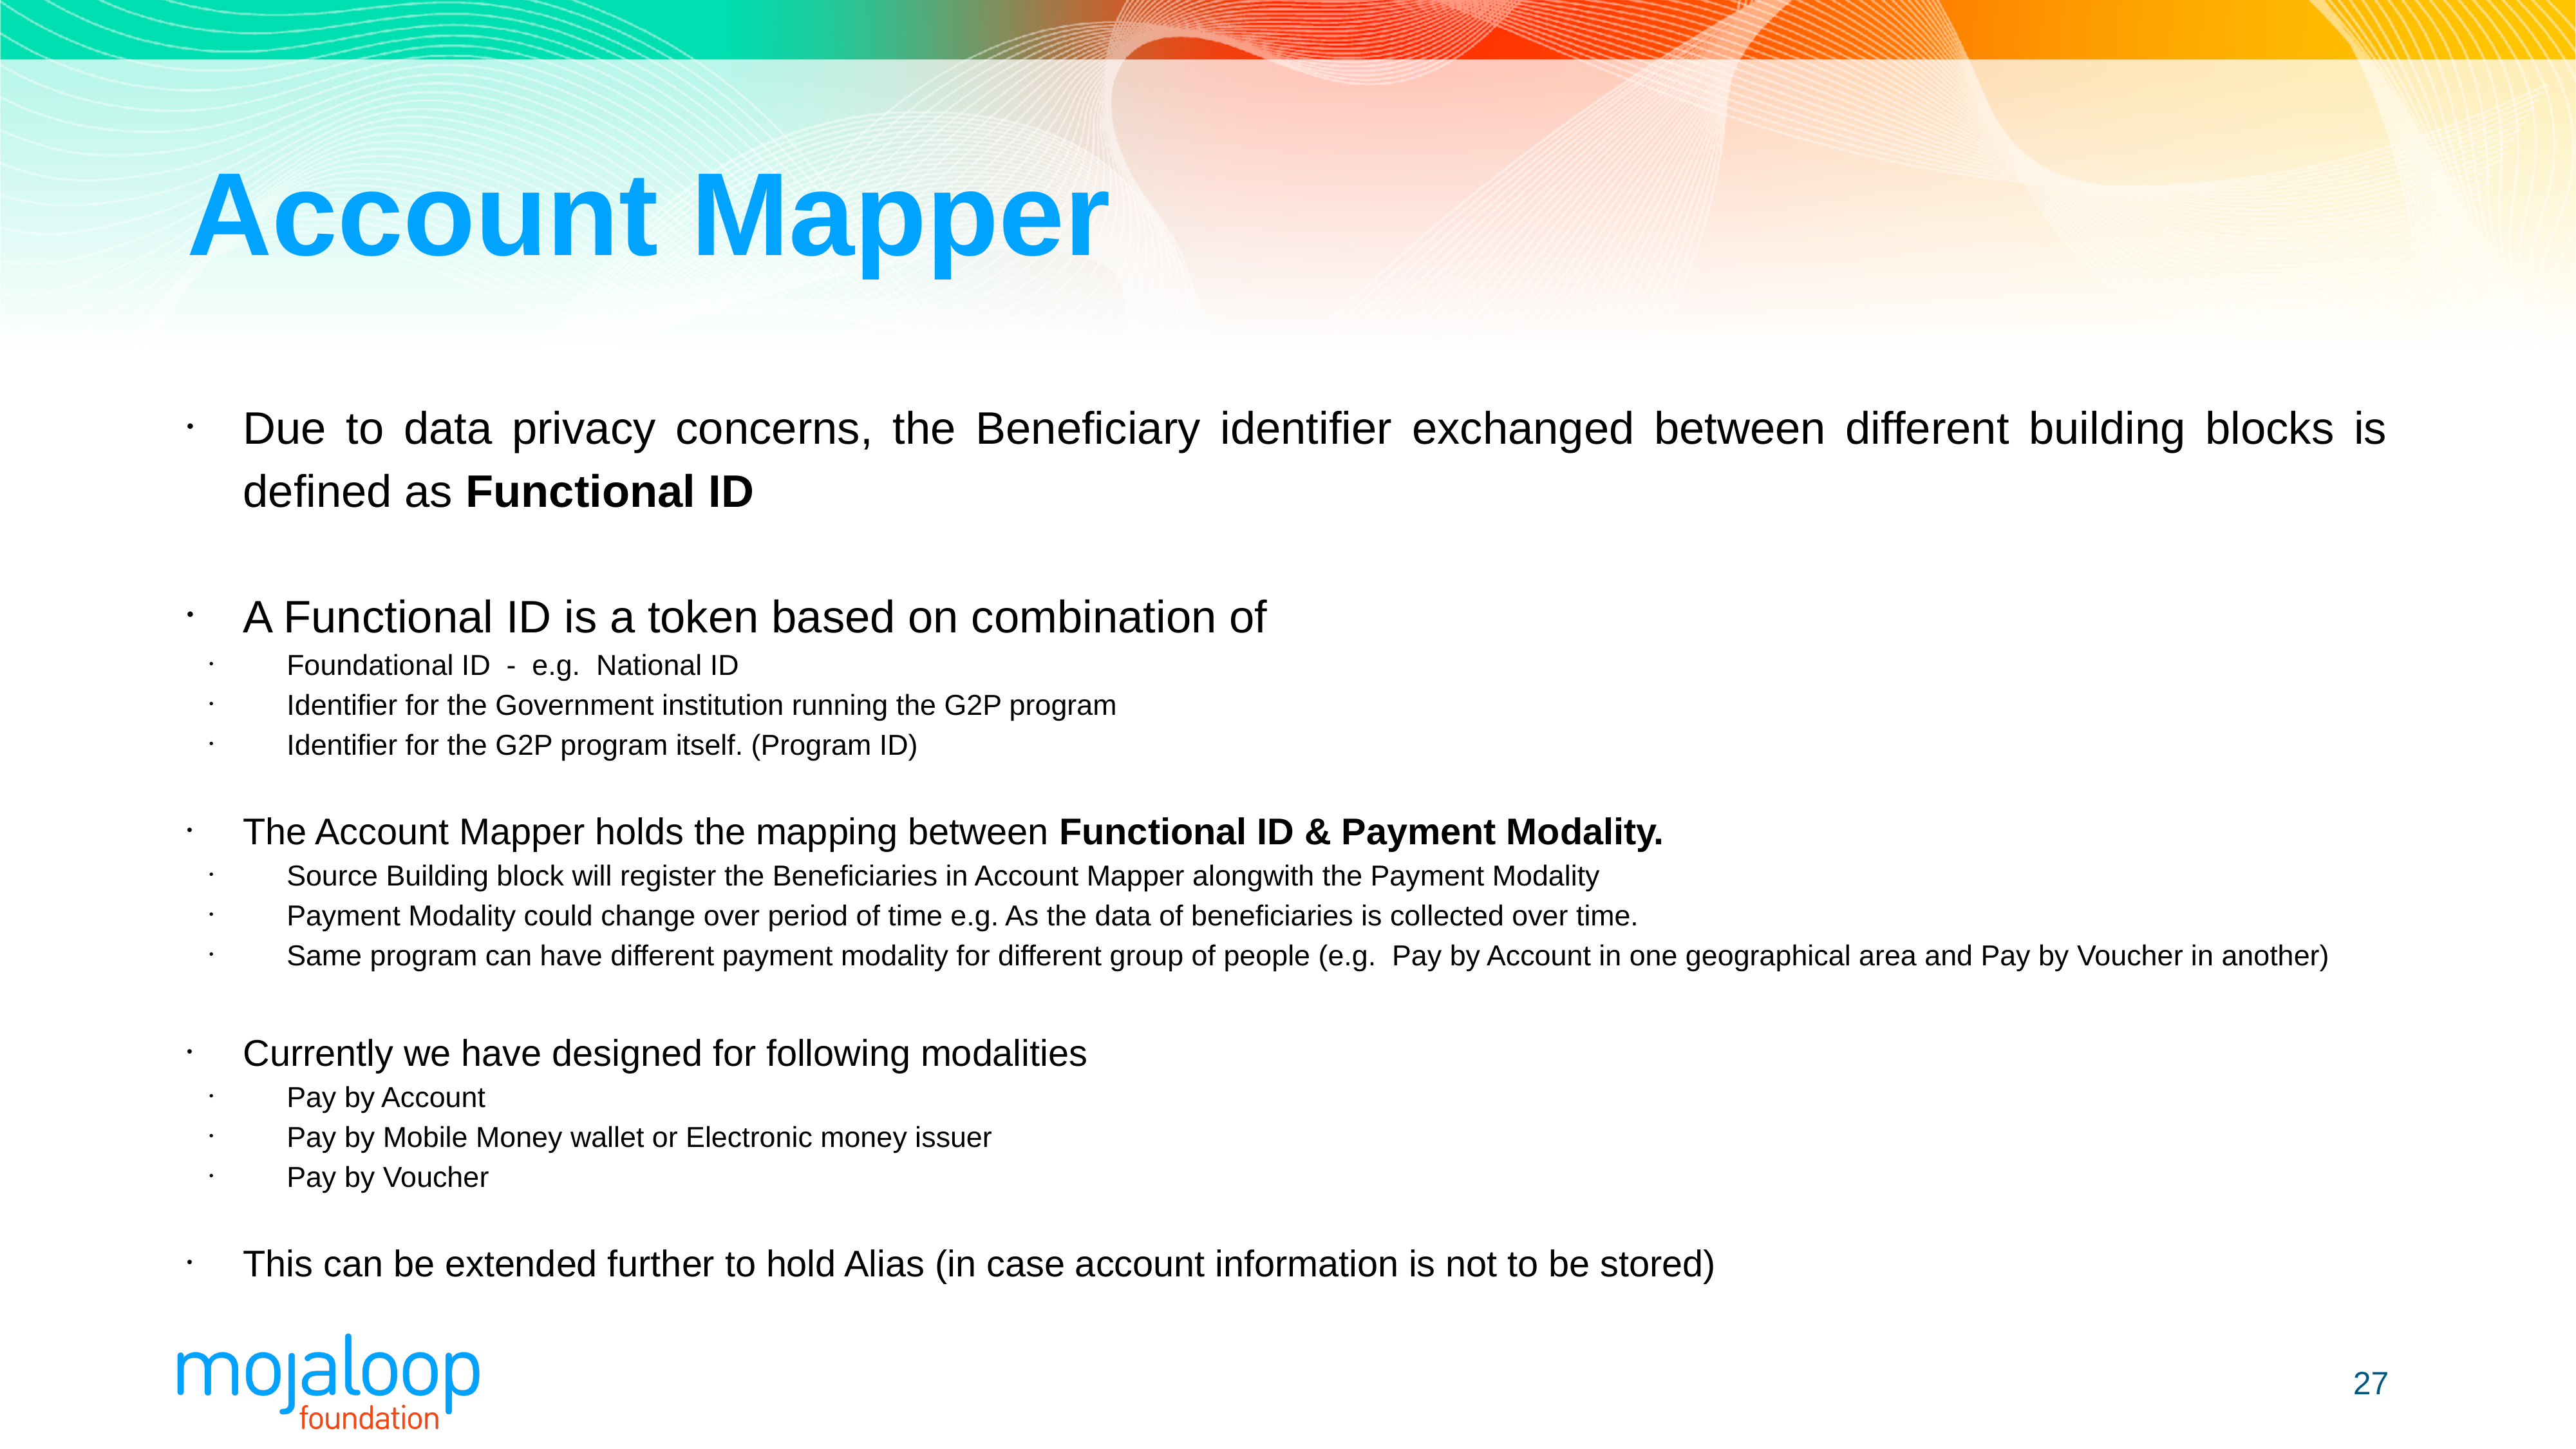

# Account Mapper
Due to data privacy concerns, the Beneficiary identifier exchanged between different building blocks is defined as Functional ID

A Functional ID is a token based on combination of
Foundational ID  -  e.g.  National ID
Identifier for the Government institution running the G2P program
Identifier for the G2P program itself. (Program ID)

The Account Mapper holds the mapping between Functional ID & Payment Modality.
Source Building block will register the Beneficiaries in Account Mapper alongwith the Payment Modality
Payment Modality could change over period of time e.g. As the data of beneficiaries is collected over time.
Same program can have different payment modality for different group of people (e.g.  Pay by Account in one geographical area and Pay by Voucher in another)

Currently we have designed for following modalities
Pay by Account
Pay by Mobile Money wallet or Electronic money issuer
Pay by Voucher

This can be extended further to hold Alias (in case account information is not to be stored)
27